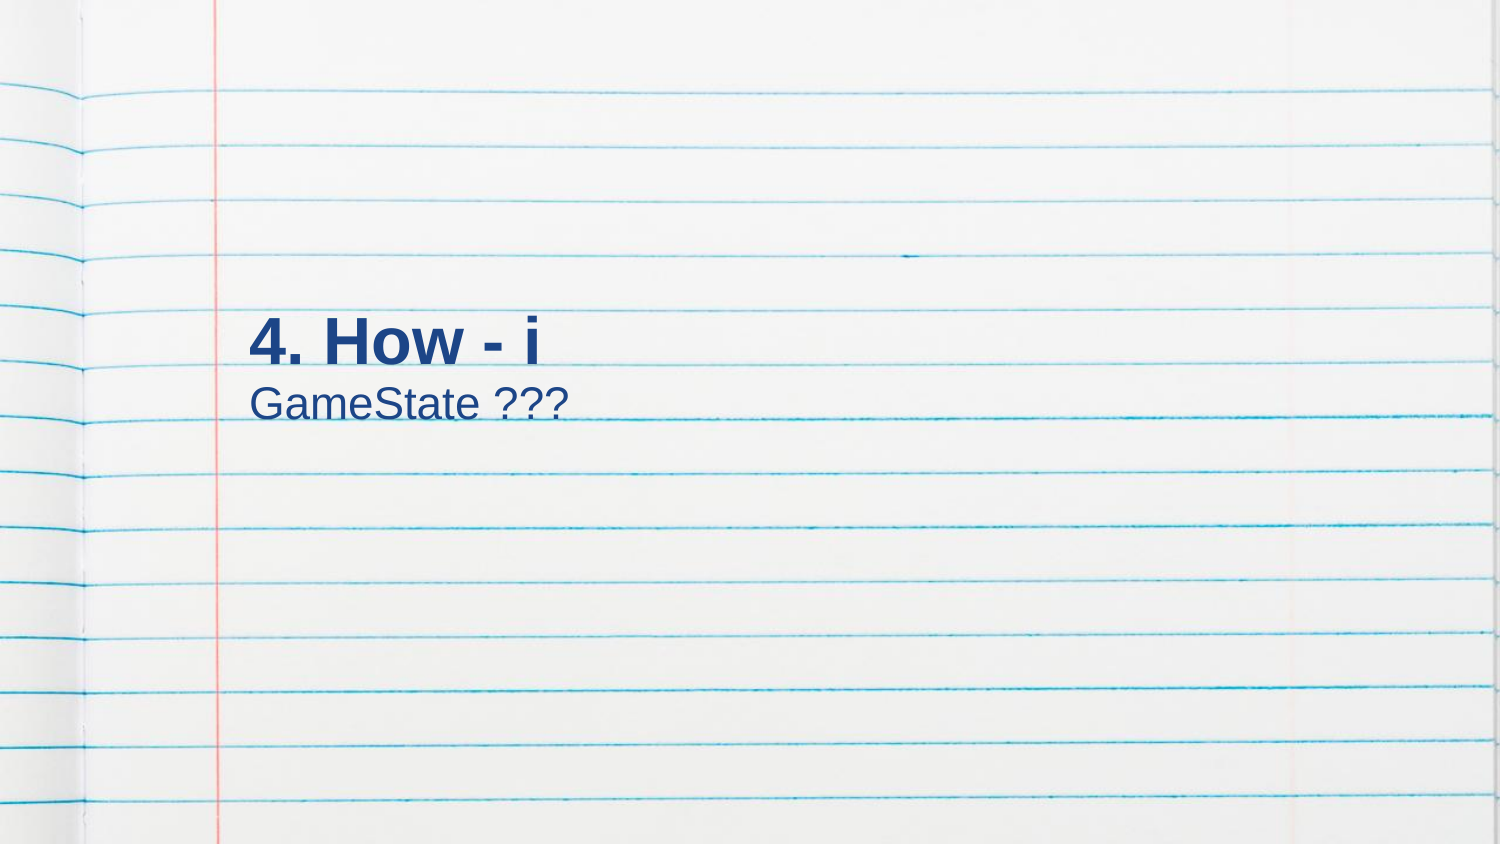

# 4. How - i
GameState ???